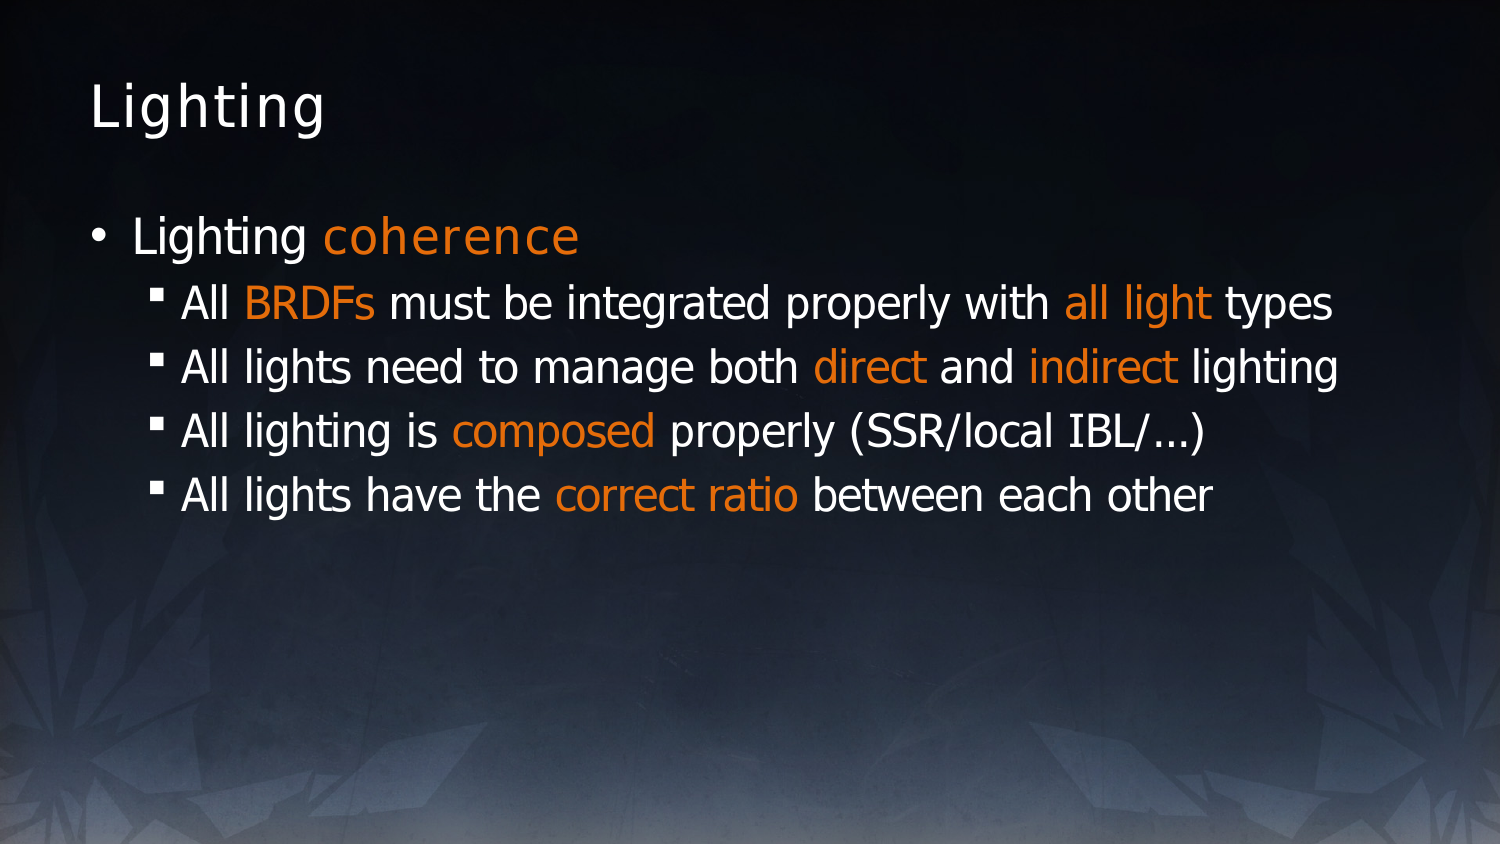

# Lighting
Lighting coherence
All BRDFs must be integrated properly with all light types
All lights need to manage both direct and indirect lighting
All lighting is composed properly (SSR/local IBL/…)
All lights have the correct ratio between each other